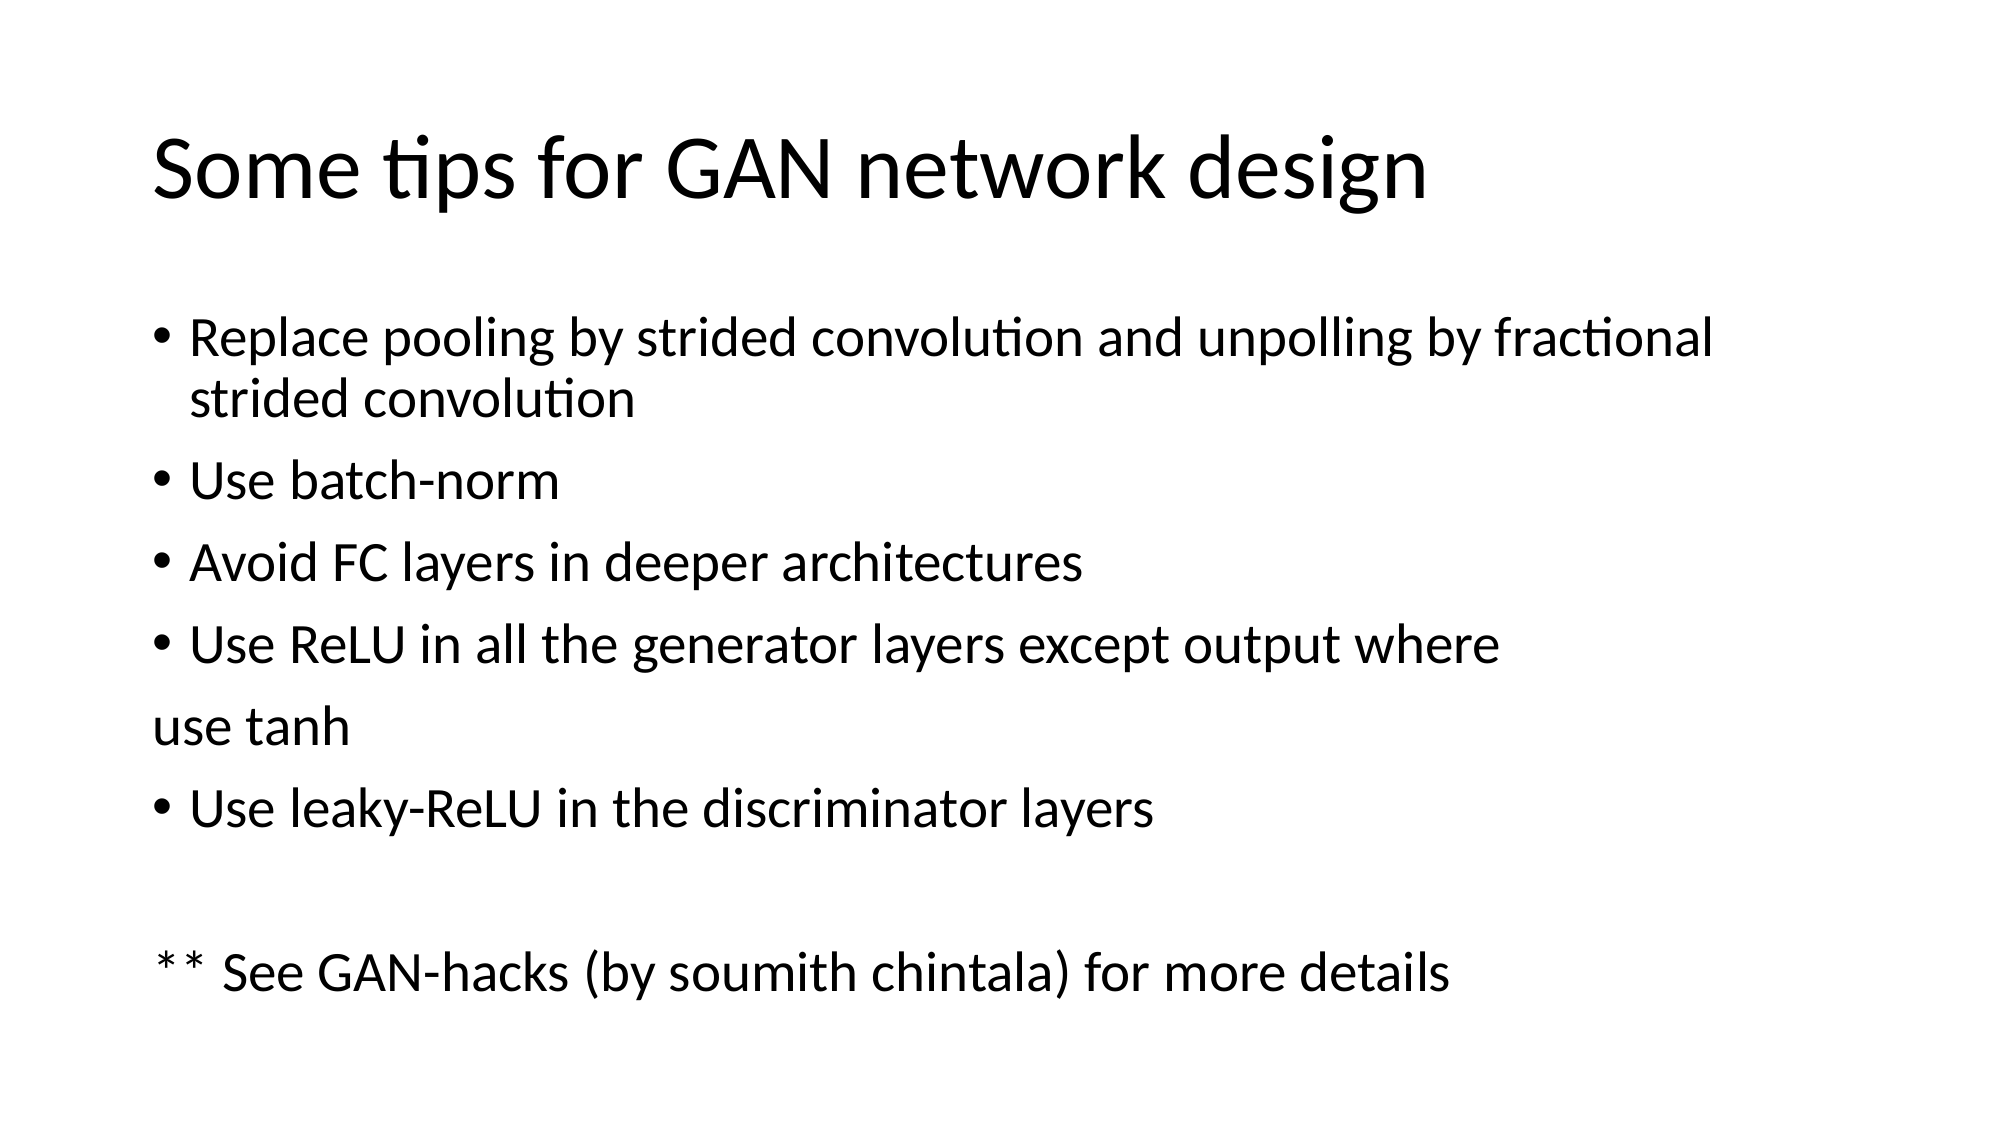

# Some tips for GAN network design
Replace pooling by strided convolution and unpolling by fractional strided convolution
Use batch-norm
Avoid FC layers in deeper architectures
Use ReLU in all the generator layers except output where
use tanh
Use leaky-ReLU in the discriminator layers

** See GAN-hacks (by soumith chintala) for more details